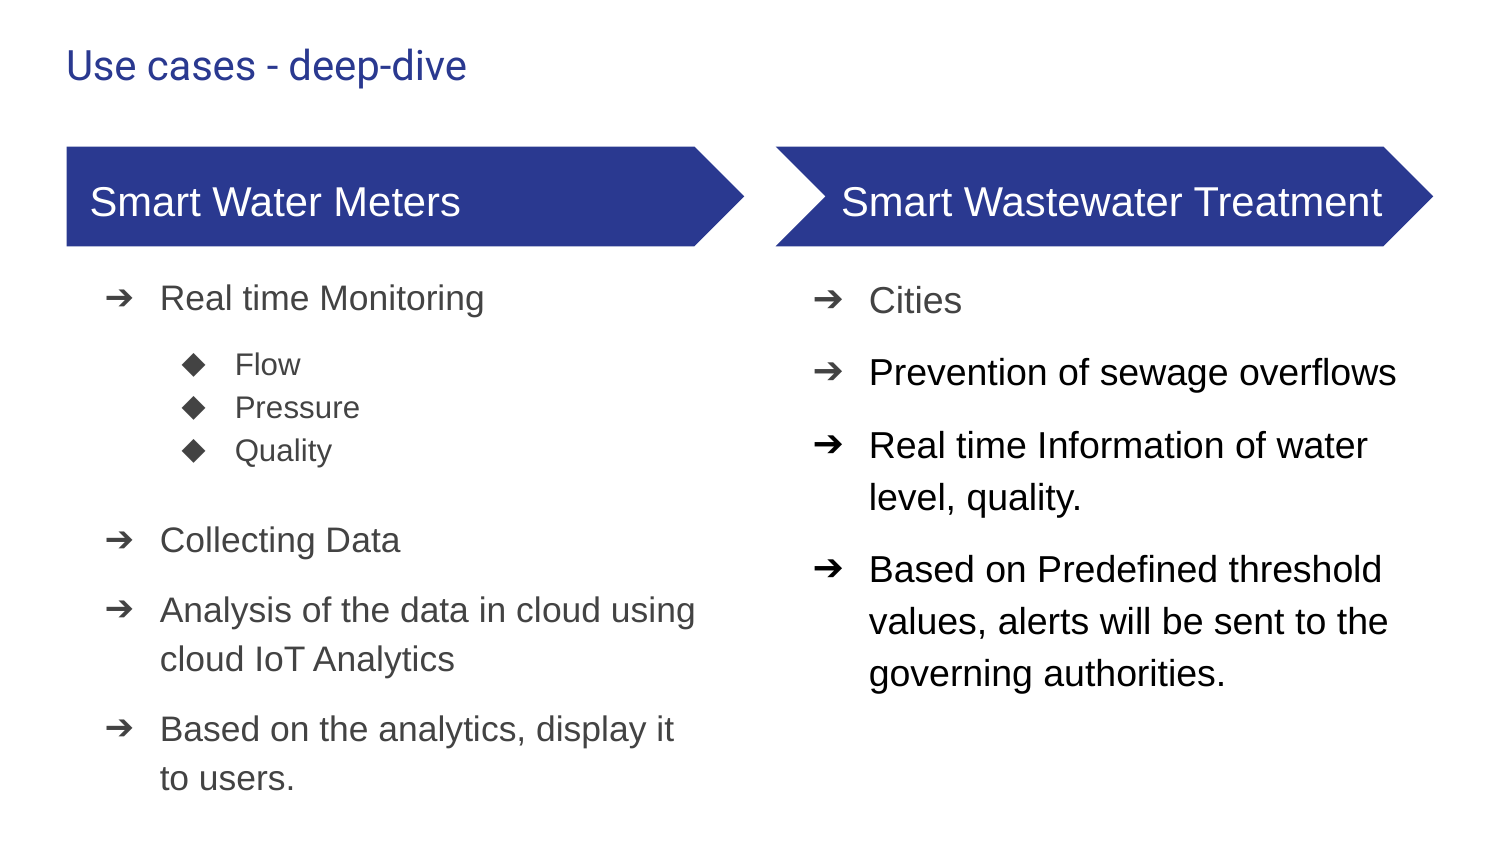

# Use cases - deep-dive

Smart Water Meters
Smart Wastewater Treatment
Cities
Prevention of sewage overflows
Real time Information of water level, quality.
Based on Predefined threshold values, alerts will be sent to the governing authorities.
Real time Monitoring
Flow
Pressure
Quality

Collecting Data
Analysis of the data in cloud using cloud IoT Analytics
Based on the analytics, display it to users.